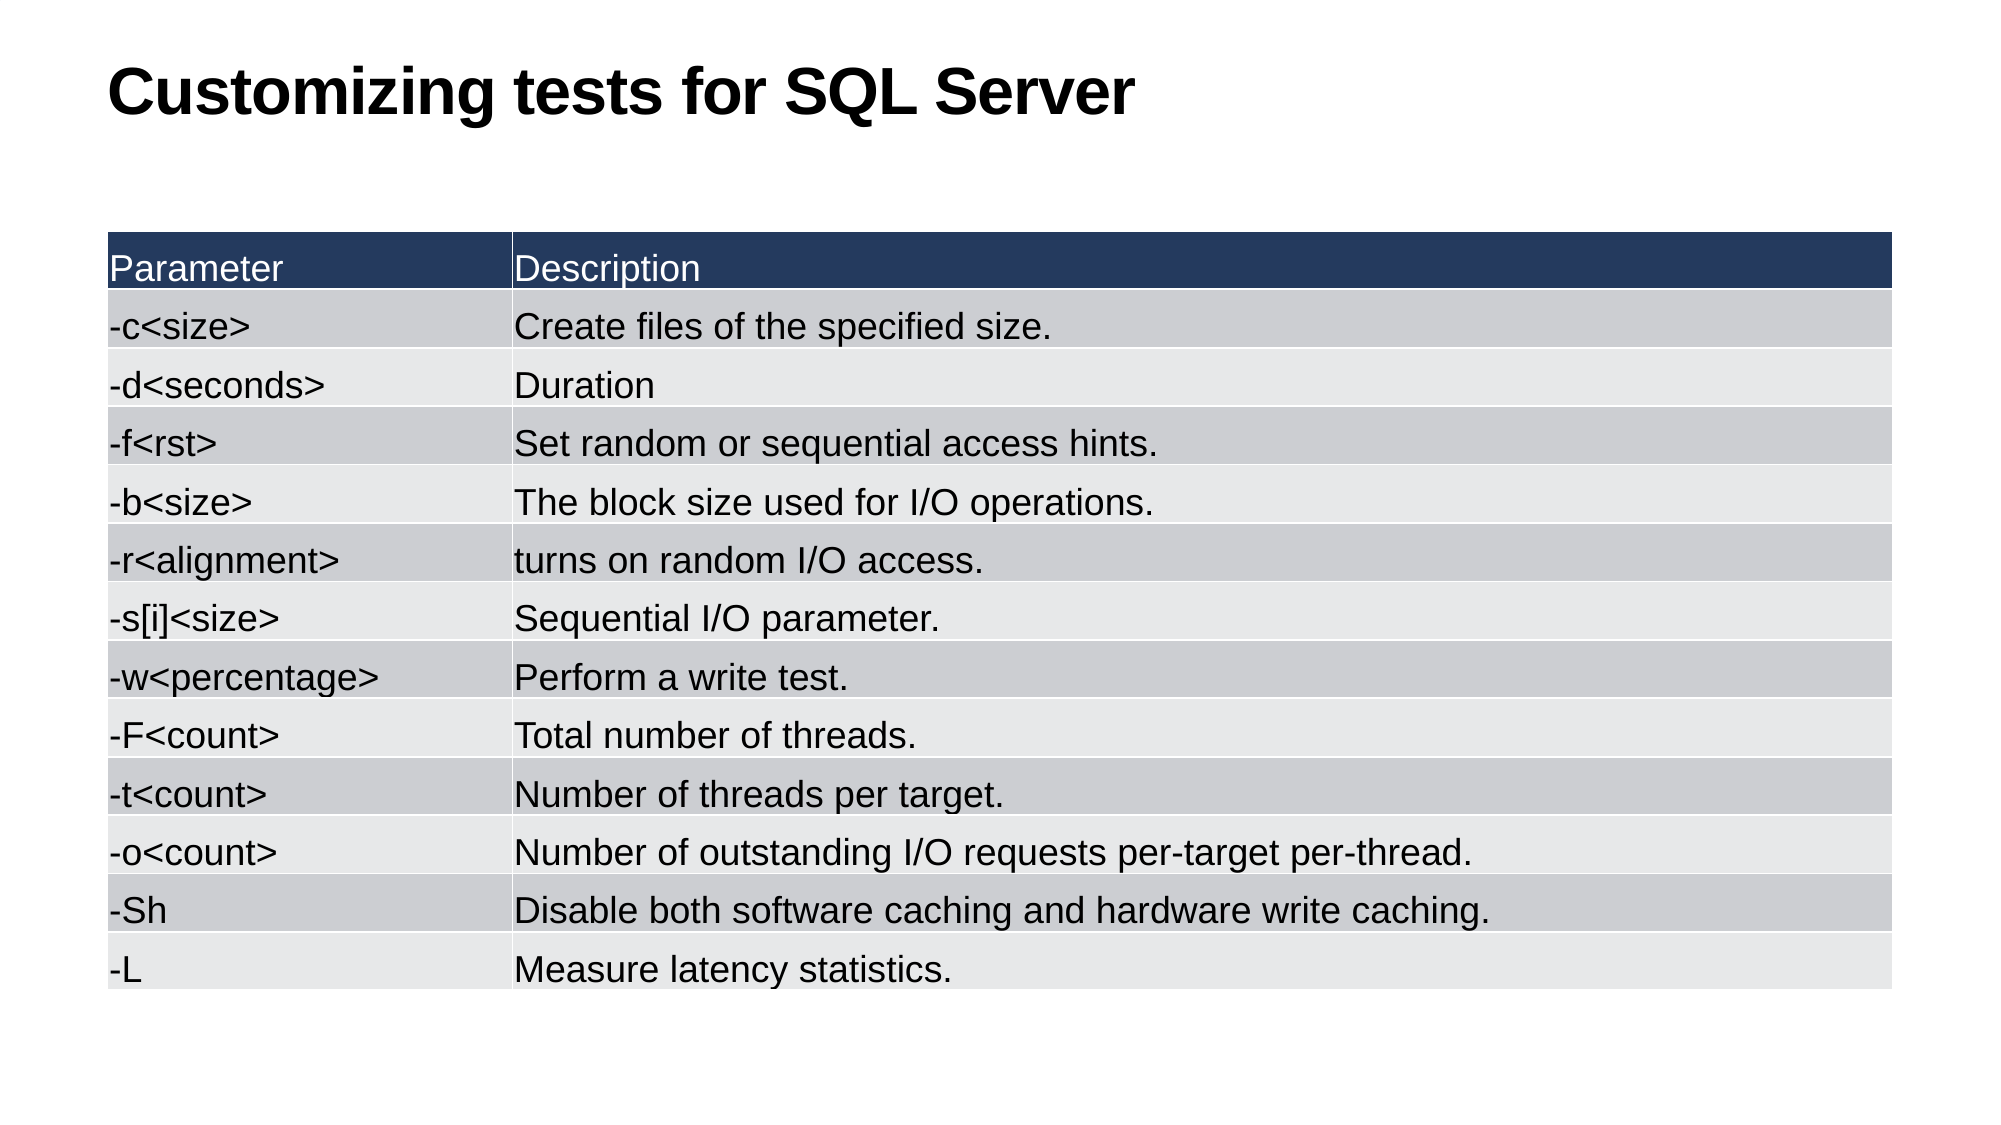

# Customizing tests for SQL Server
| Parameter | Description |
| --- | --- |
| -c<size> | Create files of the specified size. |
| -d<seconds> | Duration |
| -f<rst> | Set random or sequential access hints. |
| -b<size> | The block size used for I/O operations. |
| -r<alignment> | turns on random I/O access. |
| -s[i]<size> | Sequential I/O parameter. |
| -w<percentage> | Perform a write test. |
| -F<count> | Total number of threads. |
| -t<count> | Number of threads per target. |
| -o<count> | Number of outstanding I/O requests per-target per-thread. |
| -Sh | Disable both software caching and hardware write caching. |
| -L | Measure latency statistics. |